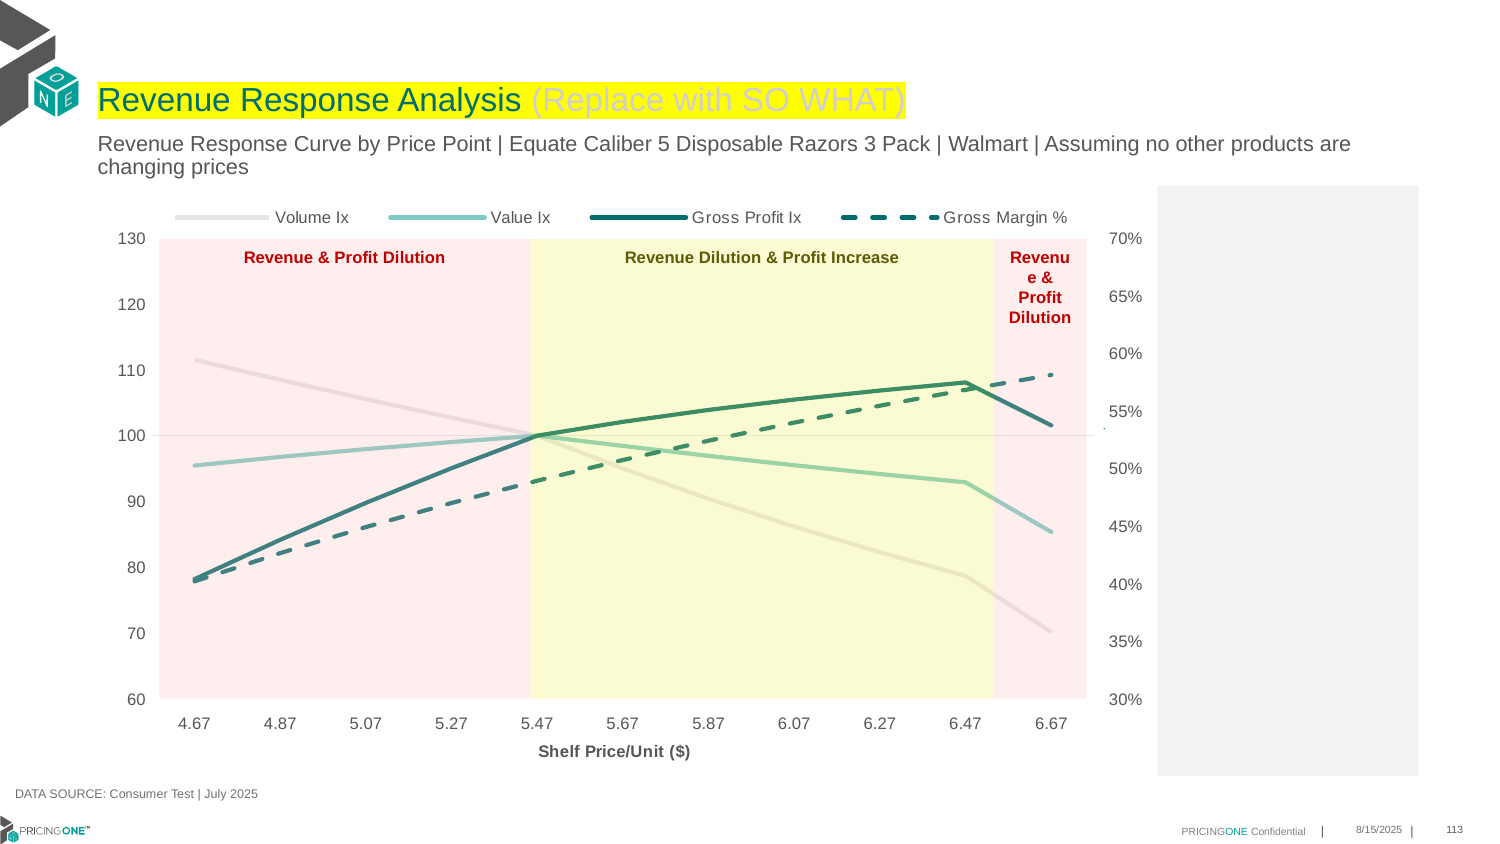

# Revenue Response Analysis (Replace with SO WHAT)

Revenue Response Curve by Price Point | Equate Caliber 5 Disposable Razors 3 Pack | Walmart | Assuming no other products are changing prices

### Chart:

| Category | Volume Ix | Value Ix | Gross Profit Ix | Gross Margin % |
|---|---|---|---|---|
| 4.67 | 111.51760915153864 | 95.45780744576045 | 78.19250392262332 | 0.4019450619484276 |
| 4.87 | 108.47939538350889 | 96.76536136632838 | 84.16650461789833 | 0.42650583969181866 |
| 5.07 | 105.54999886329963 | 97.95311240548745 | 89.77910471575939 | 0.44912888349095786 |
| 5.27 | 102.7249604875911 | 99.02888779548714 | 95.05056685610346 | 0.4700348082161587 |
| 5.47 | 100.0 | 100.0 | 100.0 | 0.4894119633088038 |
| 5.67 | 95.00117574145456 | 98.43293638616811 | 102.098539562608 | 0.5074221233331846 |
| 5.87 | 90.39977780952563 | 96.93144328918272 | 103.90698143007337 | 0.5242050152128035 |
| 6.07 | 86.16664150939576 | 95.50608205630489 | 105.47869736342321 | 0.5398819504611461 |
| 6.27 | 82.27200365638262 | 94.16255032894124 | 106.85756642178399 | 0.5545587622486693 |
| 6.47 | 78.68652278149591 | 92.90277615782185 | 108.07915269597311 | 0.5683281977278449 |
| 6.67 | 70.12771850230517 | 85.35137541632972 | 101.5623988590731 | 0.5812718799548959 |
Revenue & Profit Dilution
Revenue Dilution & Profit Increase
Revenue & Profit Dilution

DATA SOURCE: Consumer Test | July 2025

8/15/2025
113